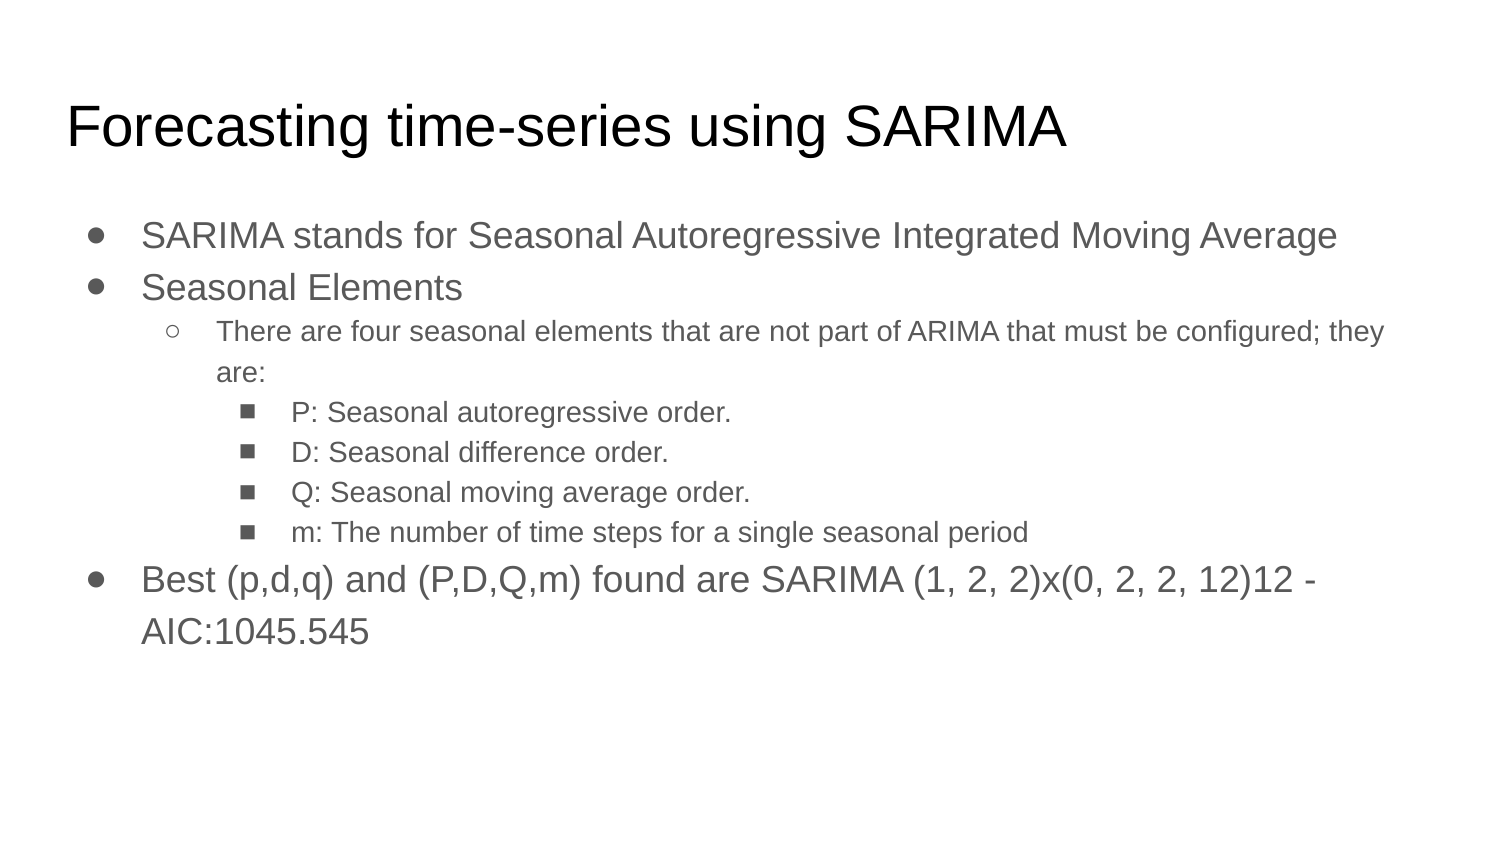

# Forecasting time-series using SARIMA
SARIMA stands for Seasonal Autoregressive Integrated Moving Average
Seasonal Elements
There are four seasonal elements that are not part of ARIMA that must be configured; they are:
P: Seasonal autoregressive order.
D: Seasonal difference order.
Q: Seasonal moving average order.
m: The number of time steps for a single seasonal period
Best (p,d,q) and (P,D,Q,m) found are SARIMA (1, 2, 2)x(0, 2, 2, 12)12 - AIC:1045.545